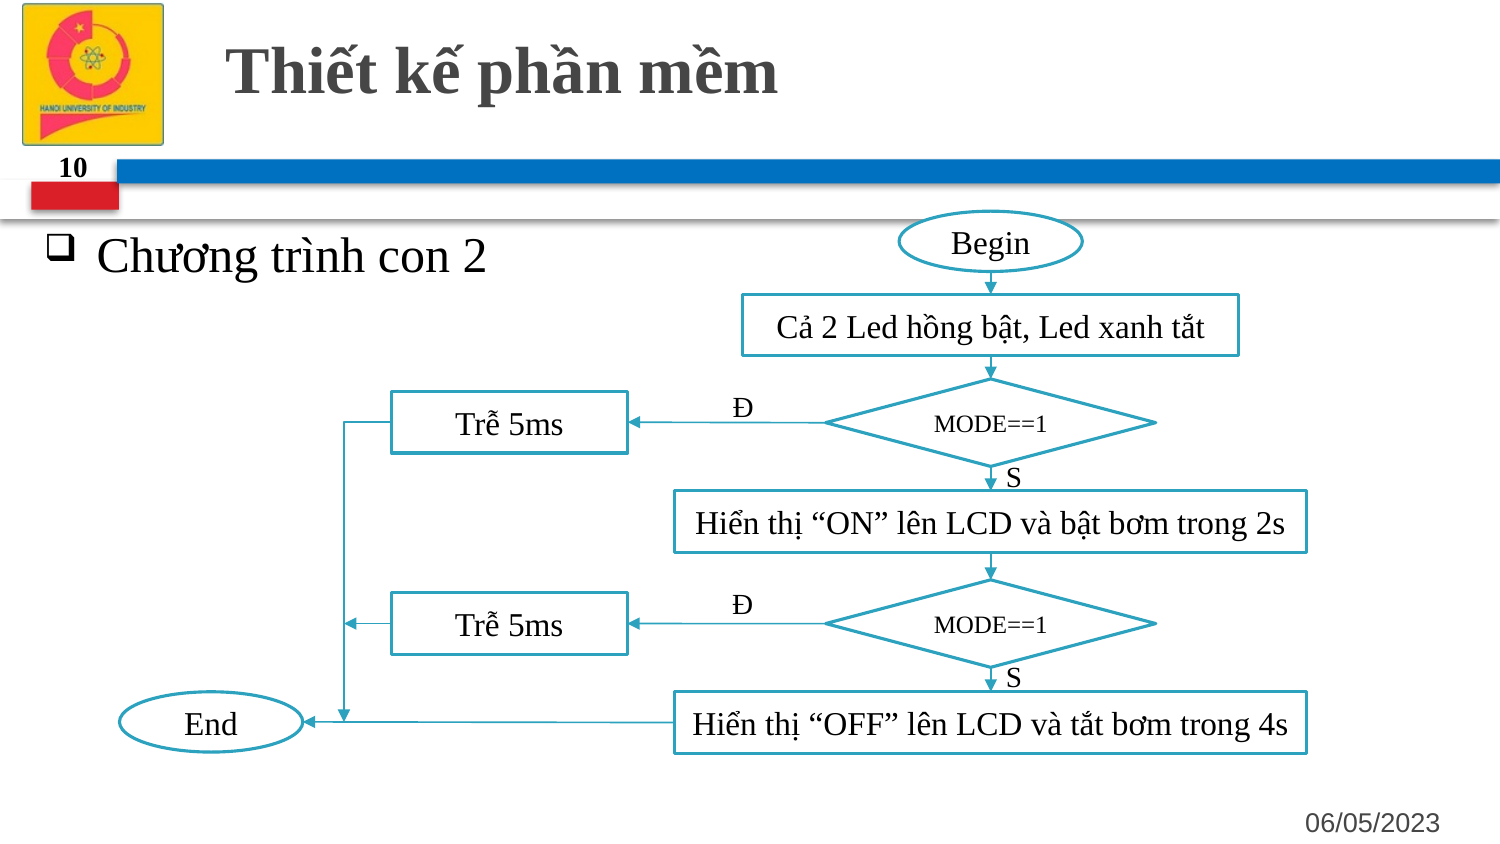

# Thiết kế phần mềm
10
Chương trình con 2

Begin
Cả 2 Led hồng bật, Led xanh tắt
MODE==1
Đ
Trễ 5ms
S
Hiển thị “ON” lên LCD và bật bơm trong 2s
Đ
MODE==1
Trễ 5ms
S
End
Hiển thị “OFF” lên LCD và tắt bơm trong 4s
06/05/2023